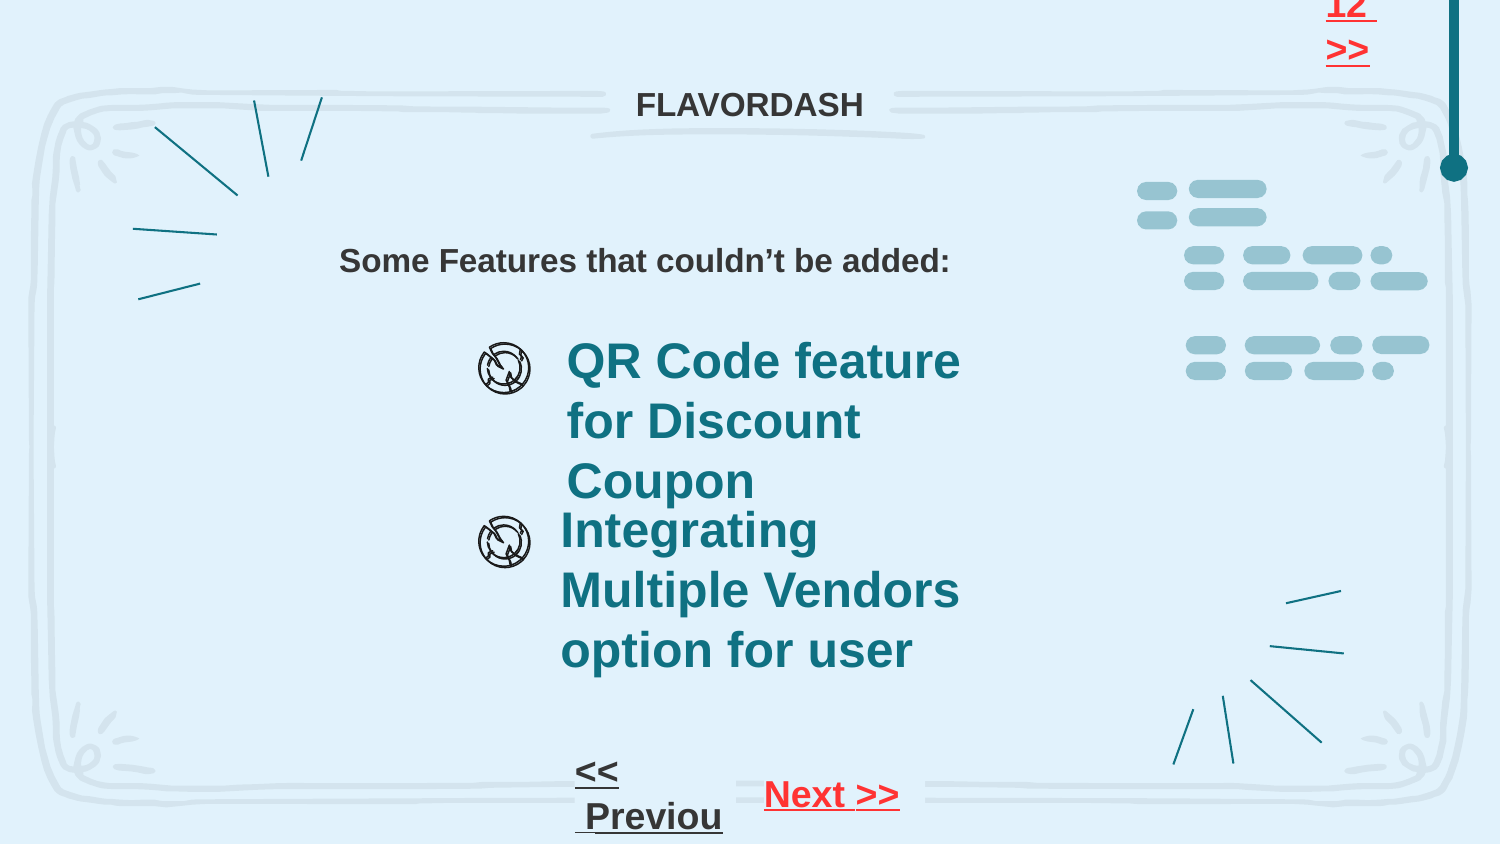

12 >>
FLAVORDASH

Some Features that couldn’t be added:
QR Code feature for Discount Coupon

Integrating Multiple Vendors option for user

<< Previous
Next >>